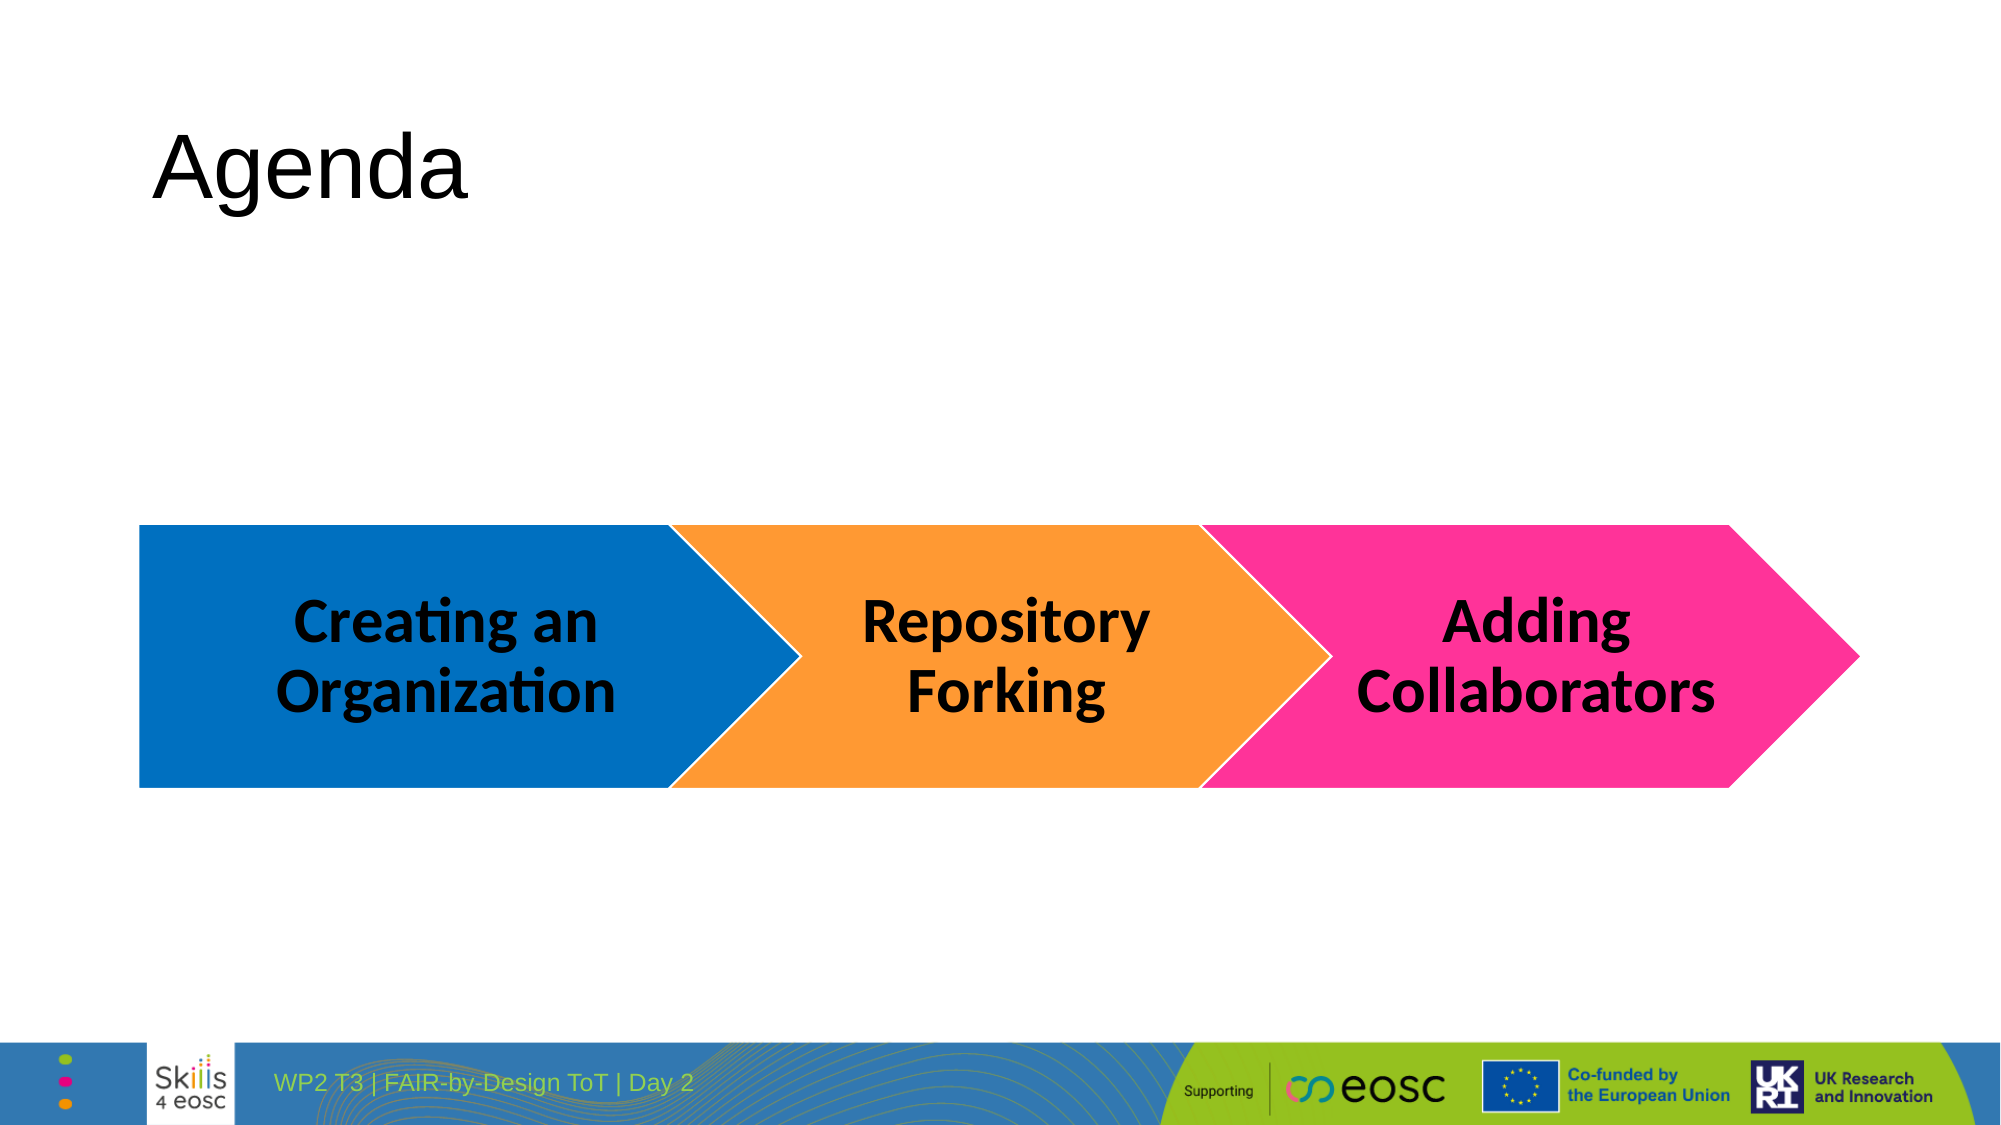

# Agenda
Creating an Organization
Repository Forking
Adding Collaborators
WP2 T3 | FAIR-by-Design ToT | Day 2